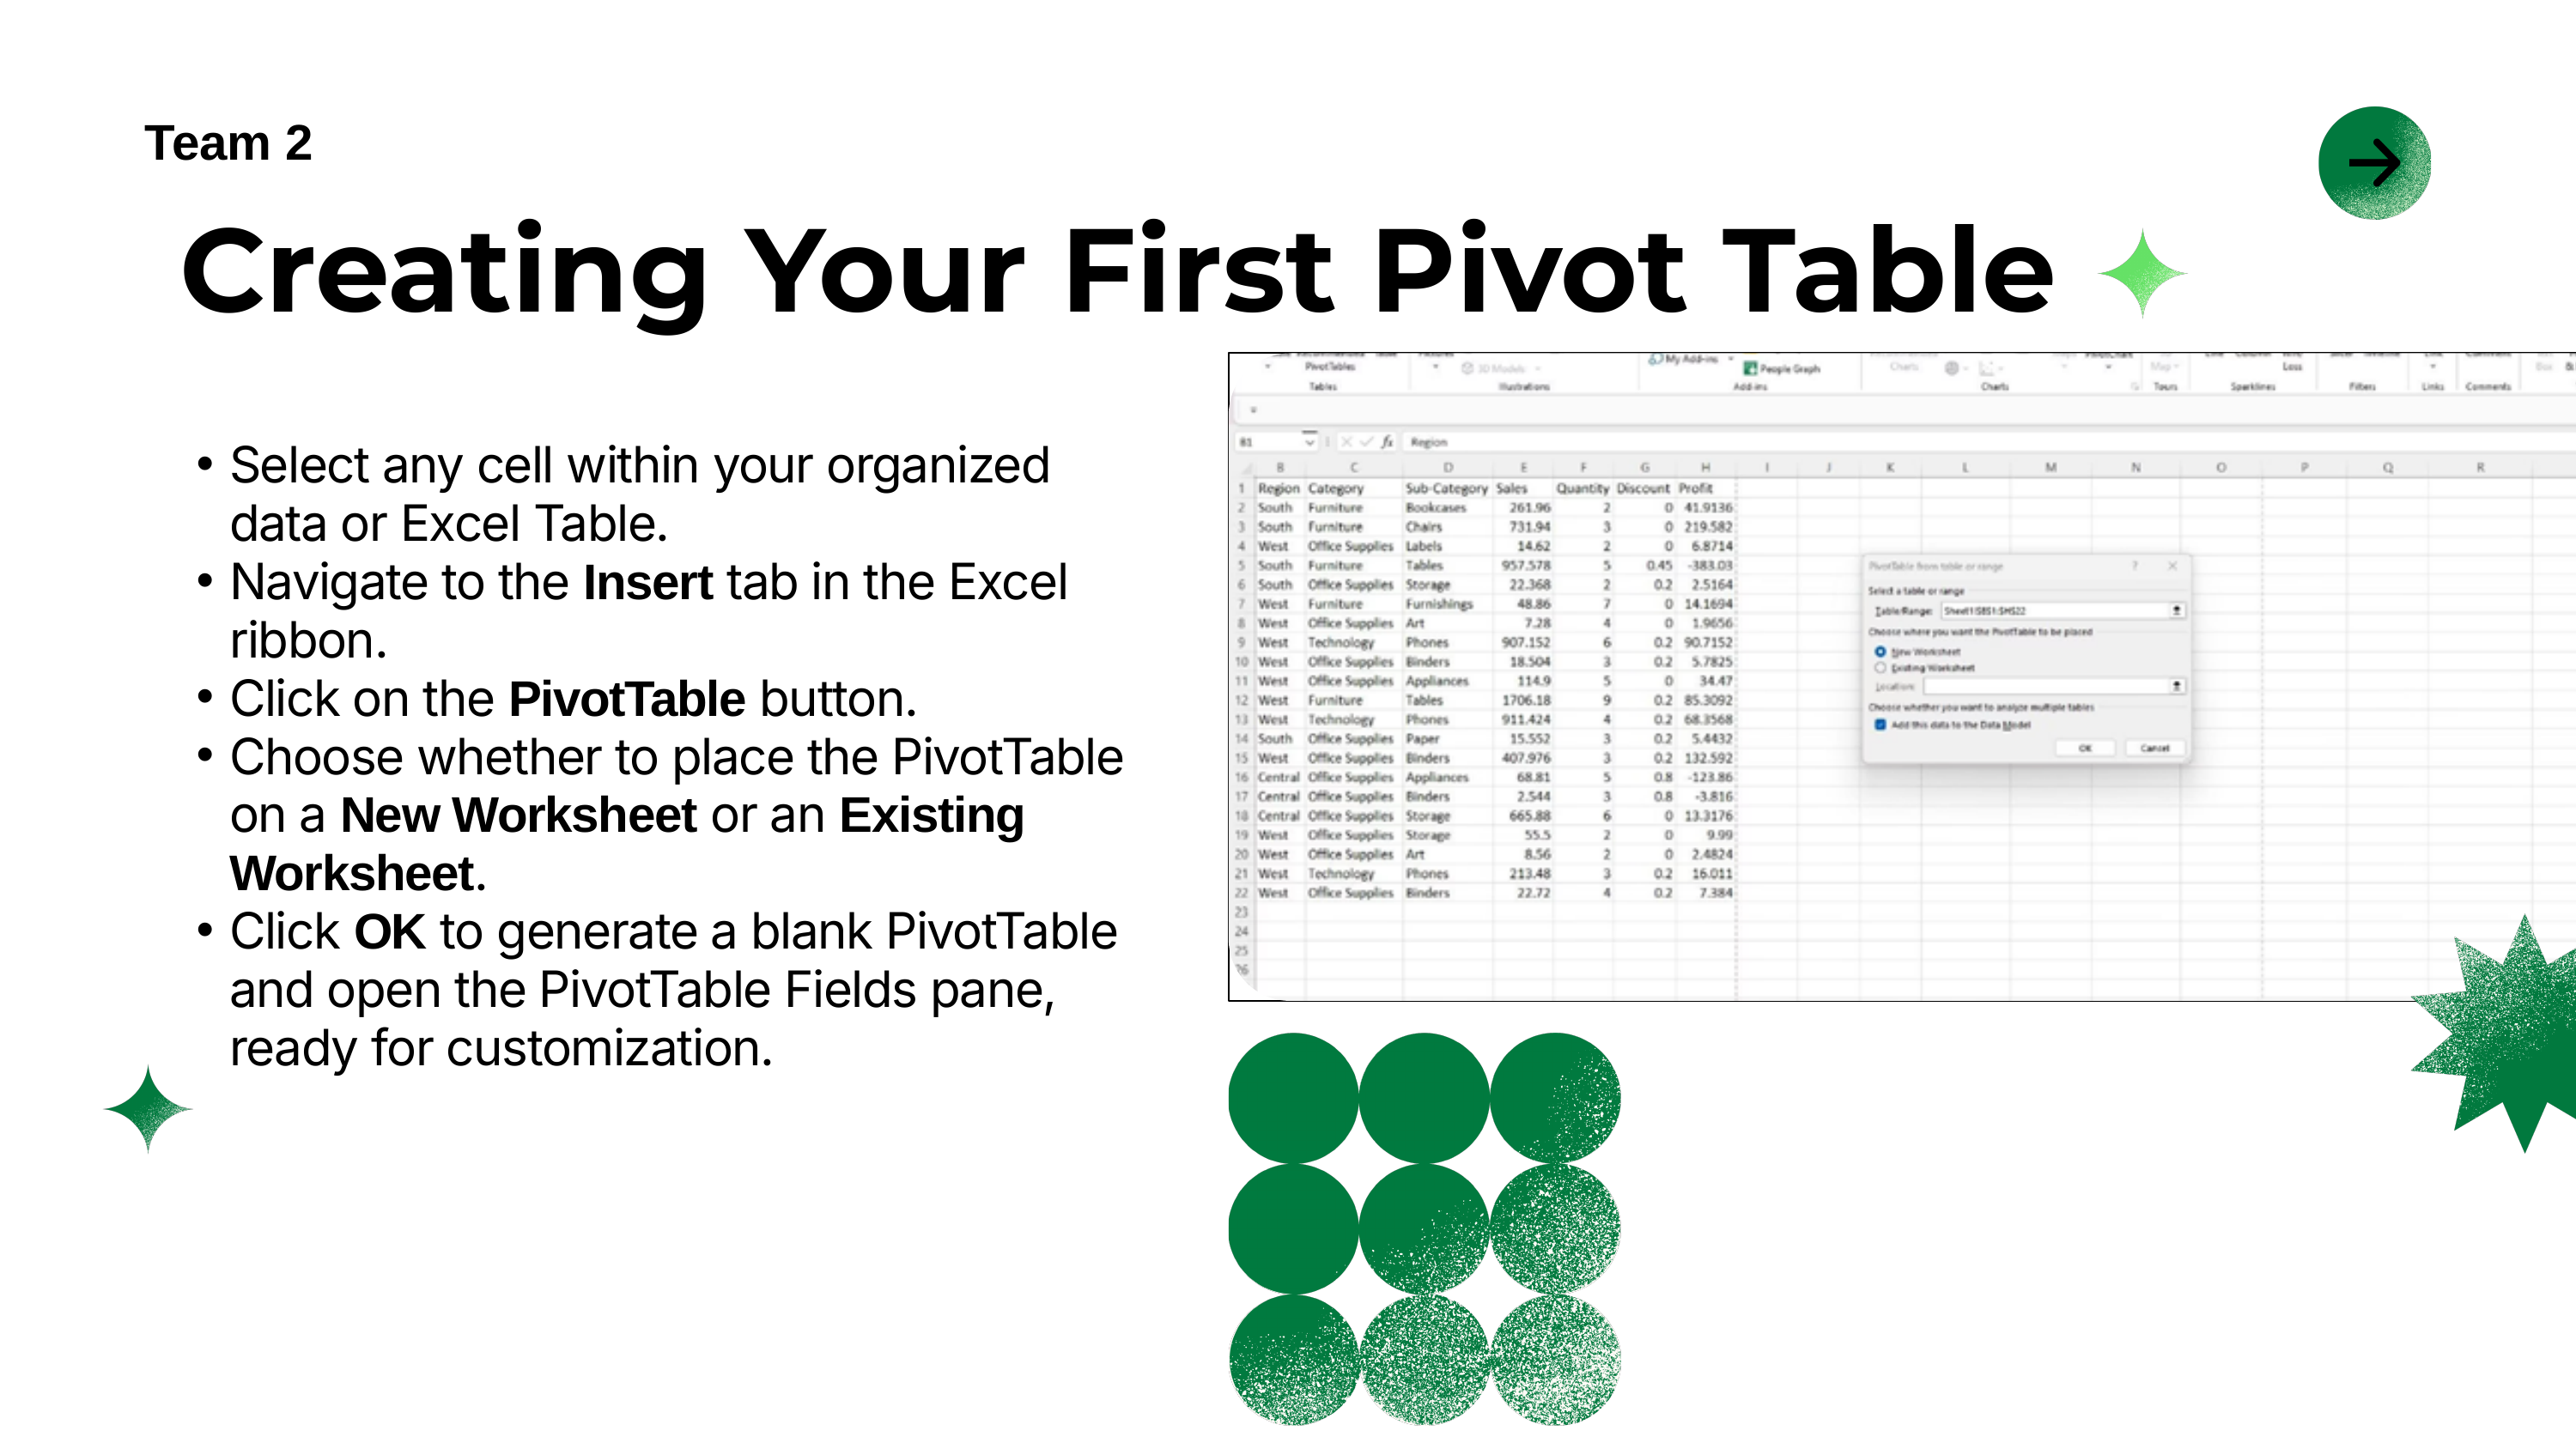

Team 2

Creating Your First Pivot Table

Select any cell within your organized data or Excel Table.
Navigate to the Insert tab in the Excel ribbon.
Click on the PivotTable button.
Choose whether to place the PivotTable on a New Worksheet or an Existing Worksheet.
Click OK to generate a blank PivotTable and open the PivotTable Fields pane, ready for customization.